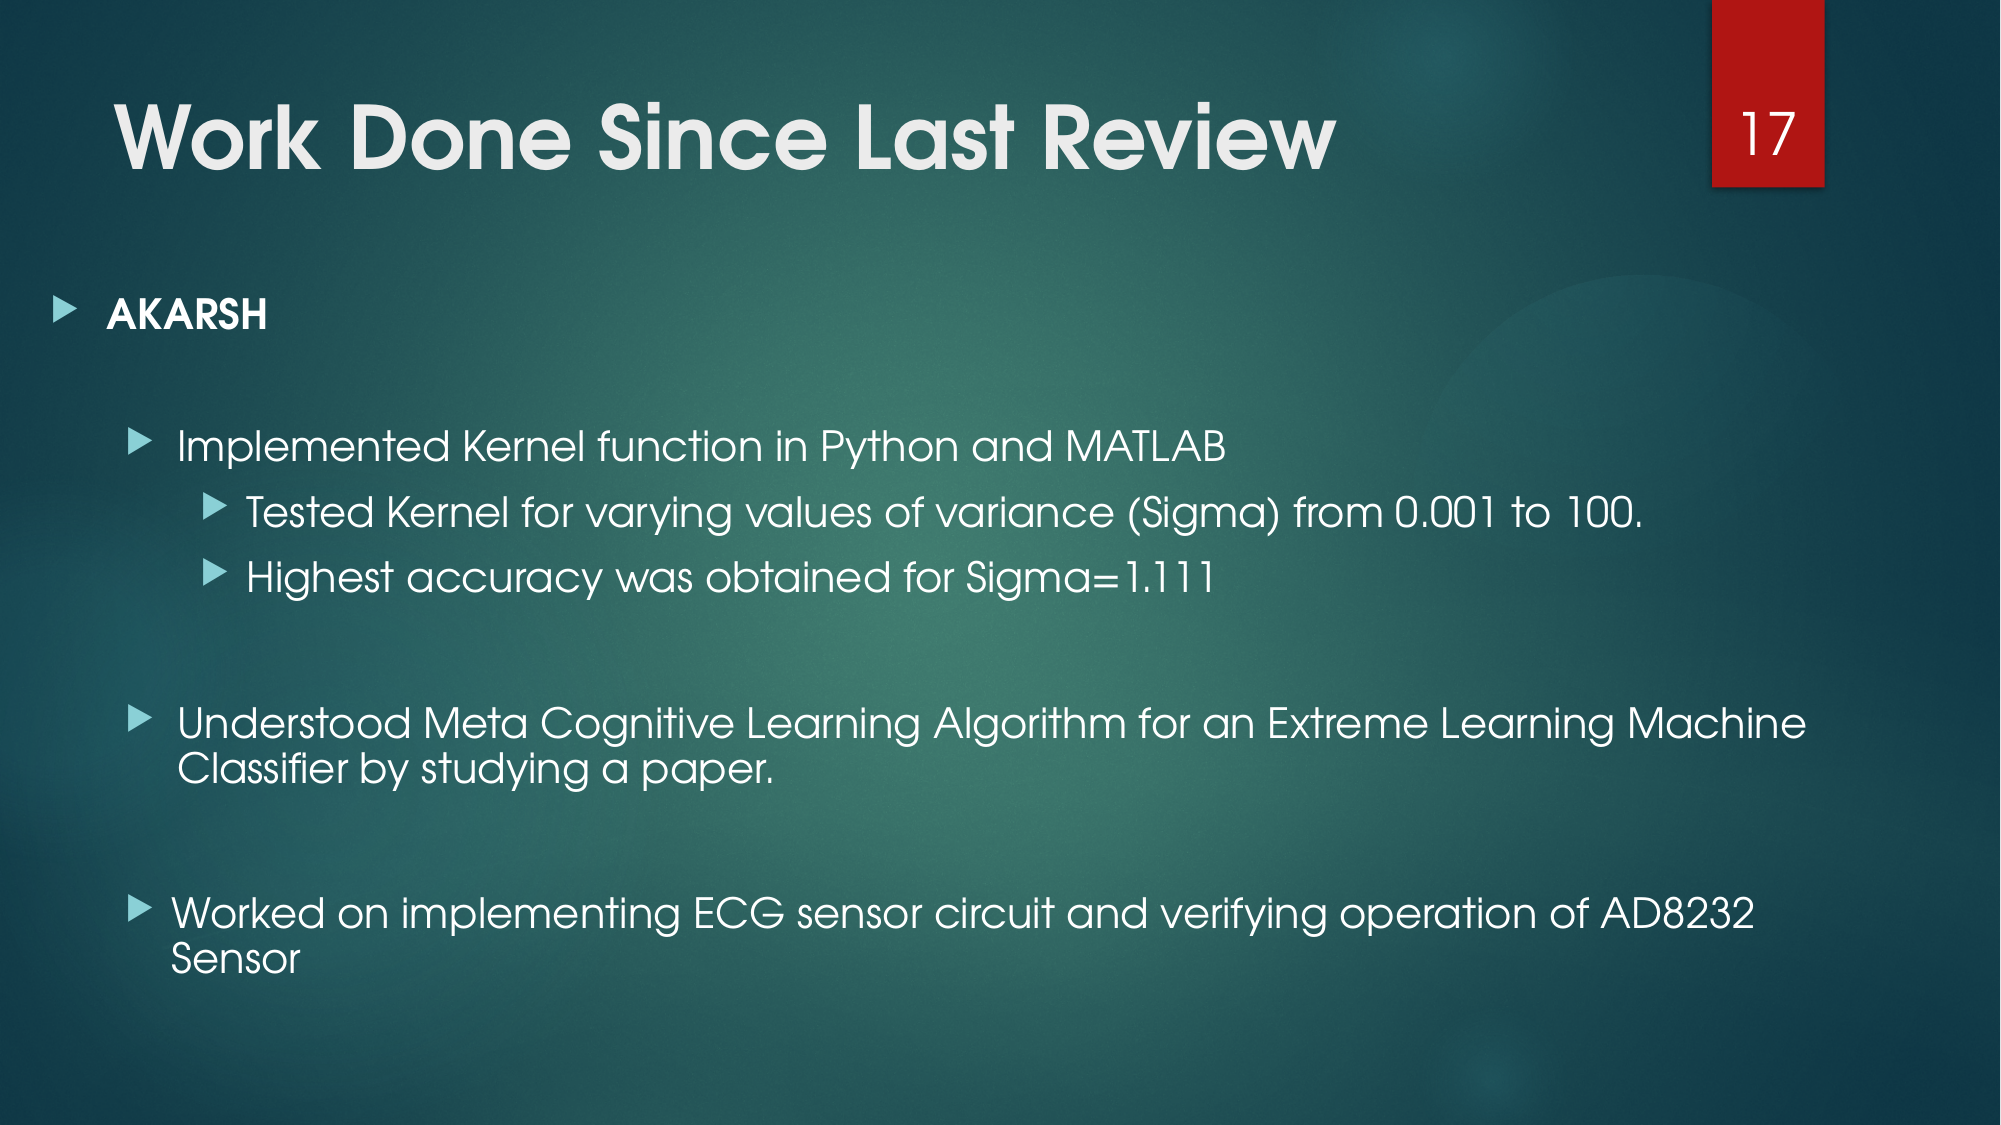

17
# Work Done Since Last Review
AKARSH

Implemented Kernel function in Python and MATLAB
Tested Kernel for varying values of variance (Sigma) from 0.001 to 100.
Highest accuracy was obtained for Sigma=1.111

Understood Meta Cognitive Learning Algorithm for an Extreme Learning Machine Classifier by studying a paper.

Worked on implementing ECG sensor circuit and verifying operation of AD8232 Sensor